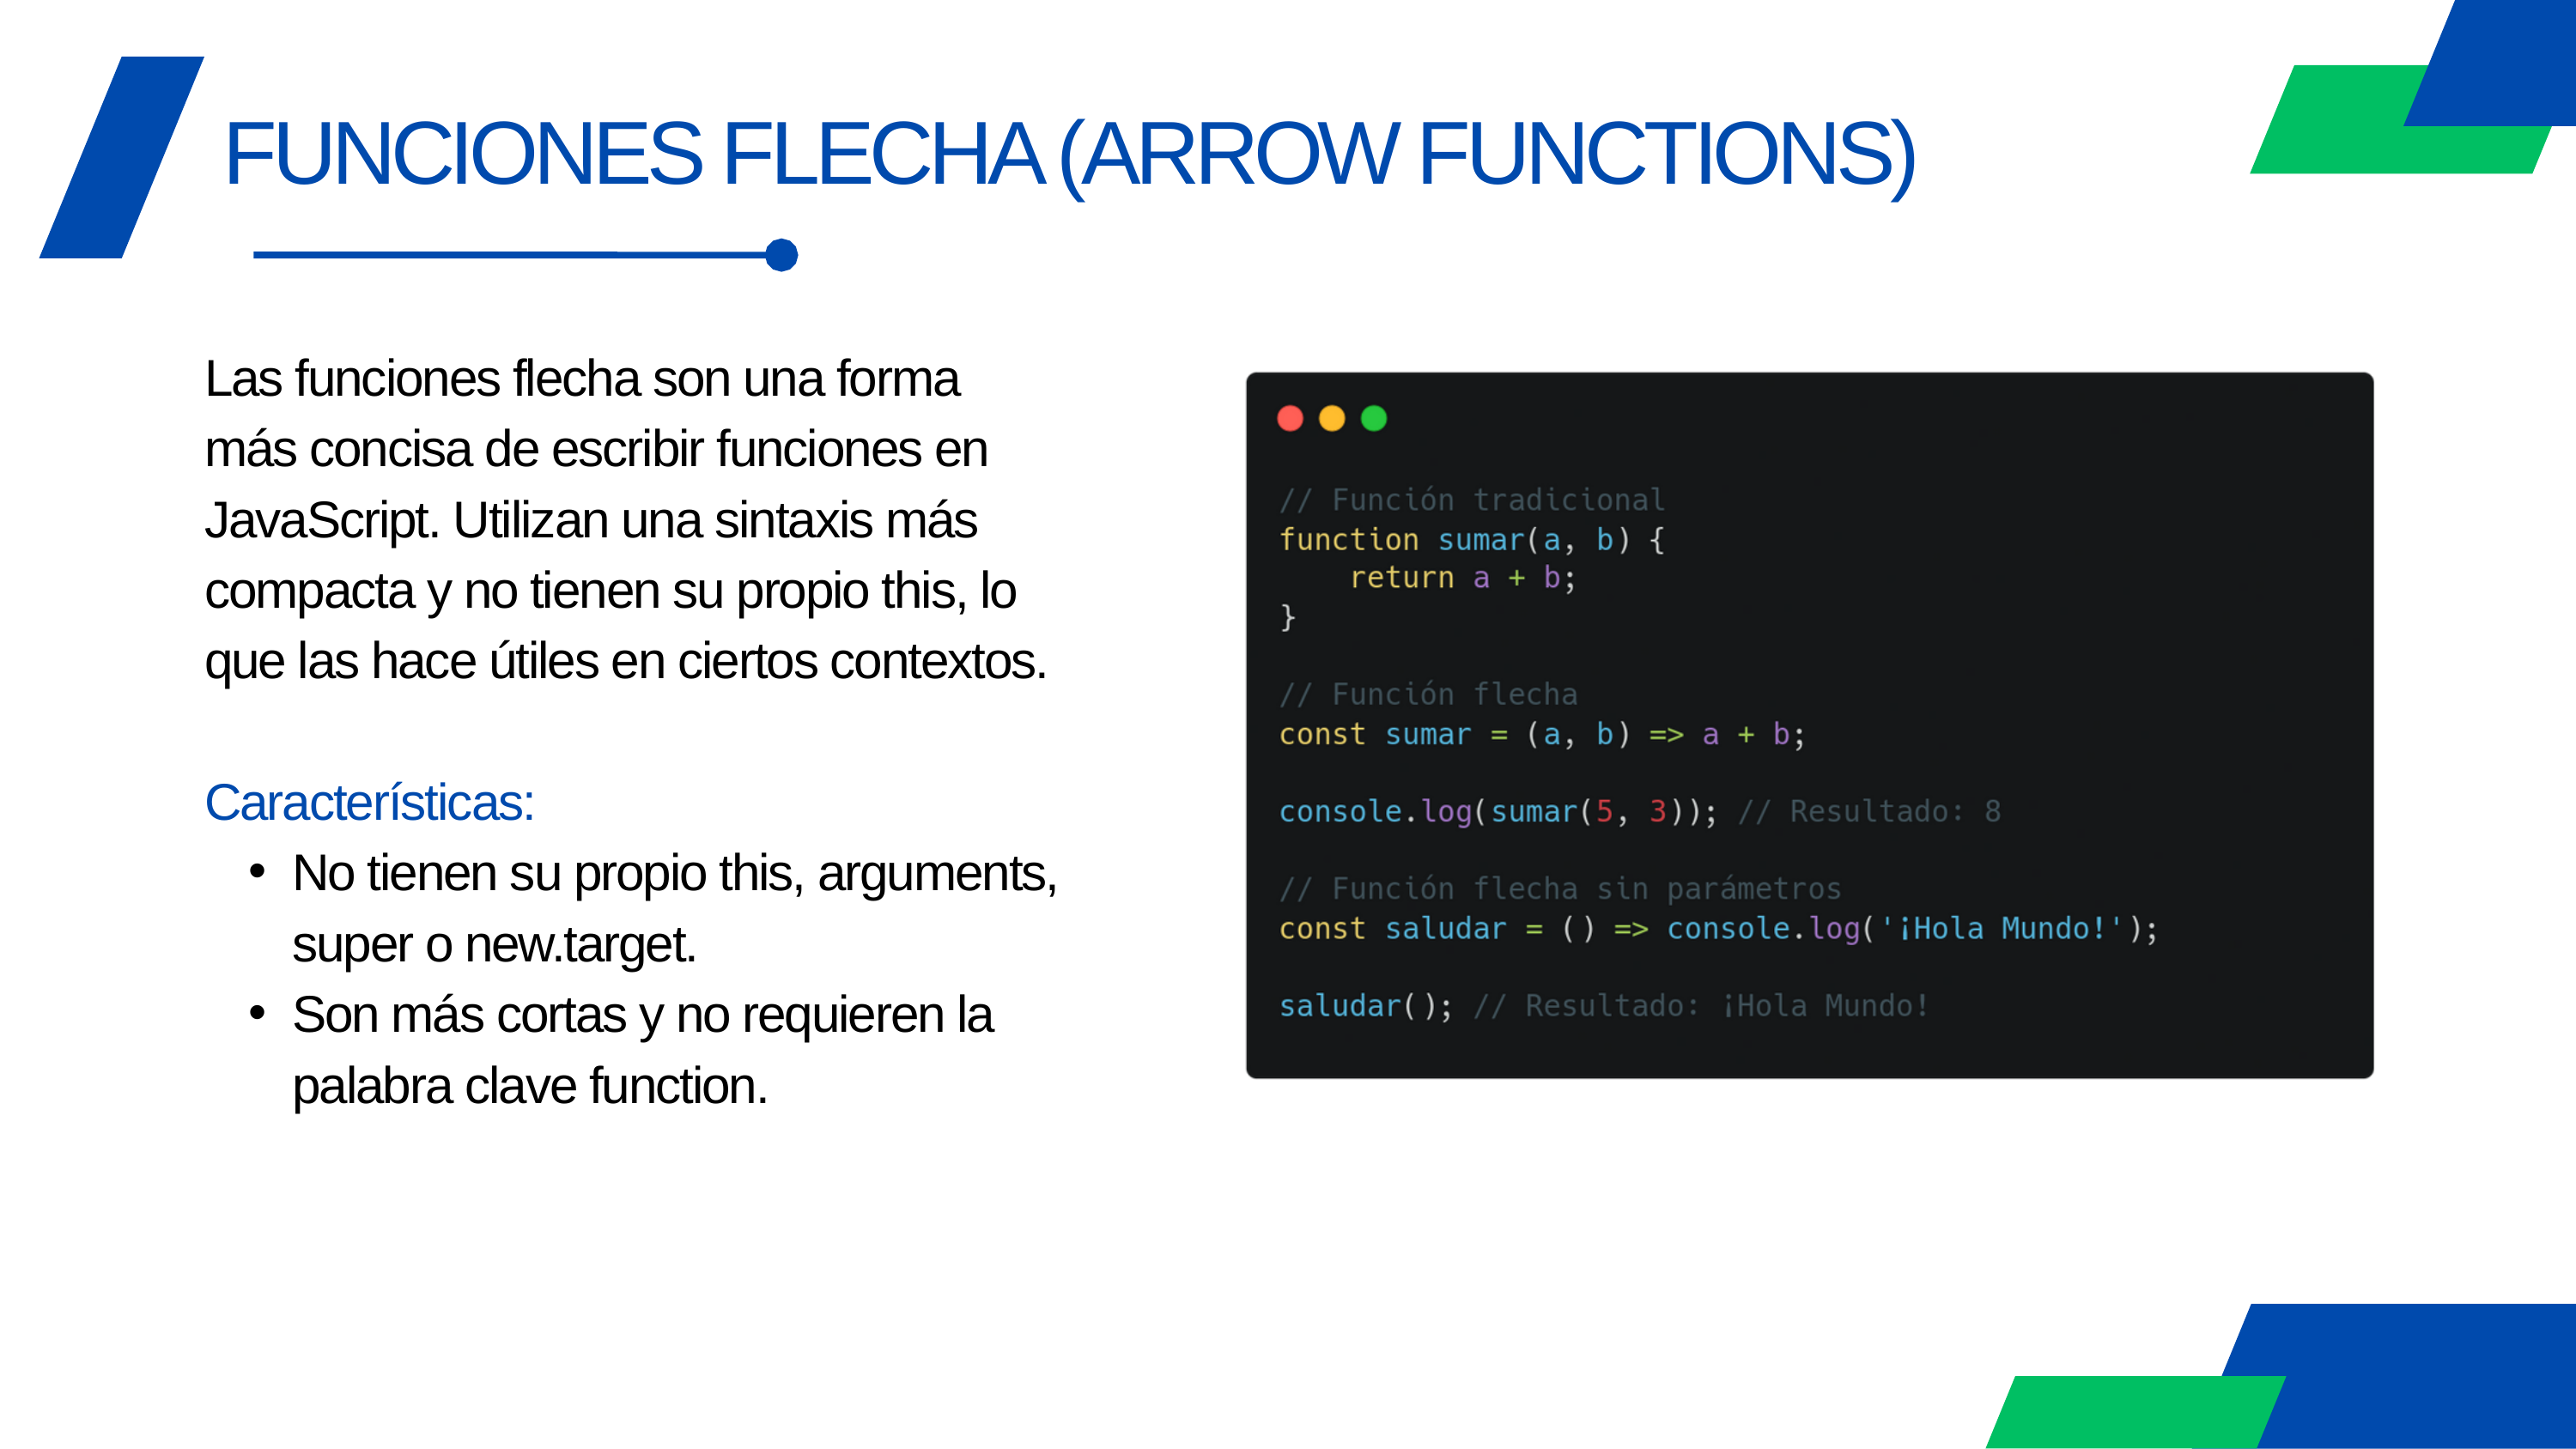

FUNCIONES FLECHA (ARROW FUNCTIONS)

Las funciones flecha son una forma más concisa de escribir funciones en JavaScript. Utilizan una sintaxis más compacta y no tienen su propio this, lo que las hace útiles en ciertos contextos.

Características:
No tienen su propio this, arguments, super o new.target.
Son más cortas y no requieren la palabra clave function.